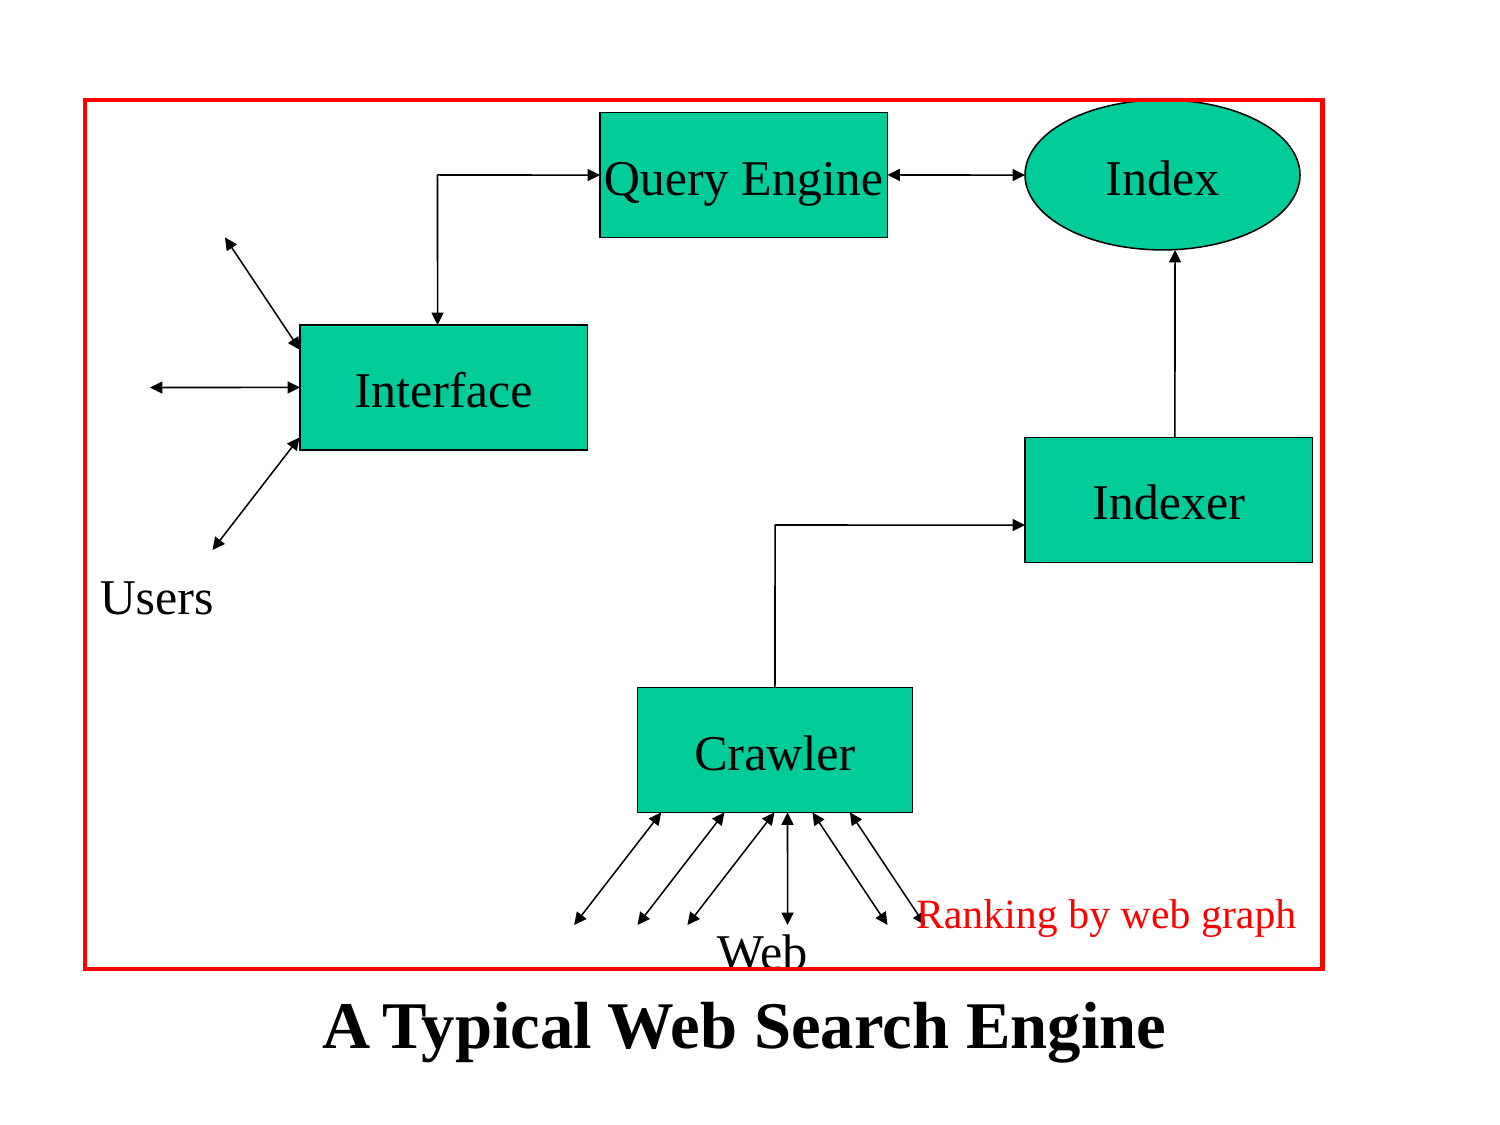

Ranking by web graph
Index
Query Engine

Interface

Indexer

Users
Crawler

Web
A Typical Web Search Engine